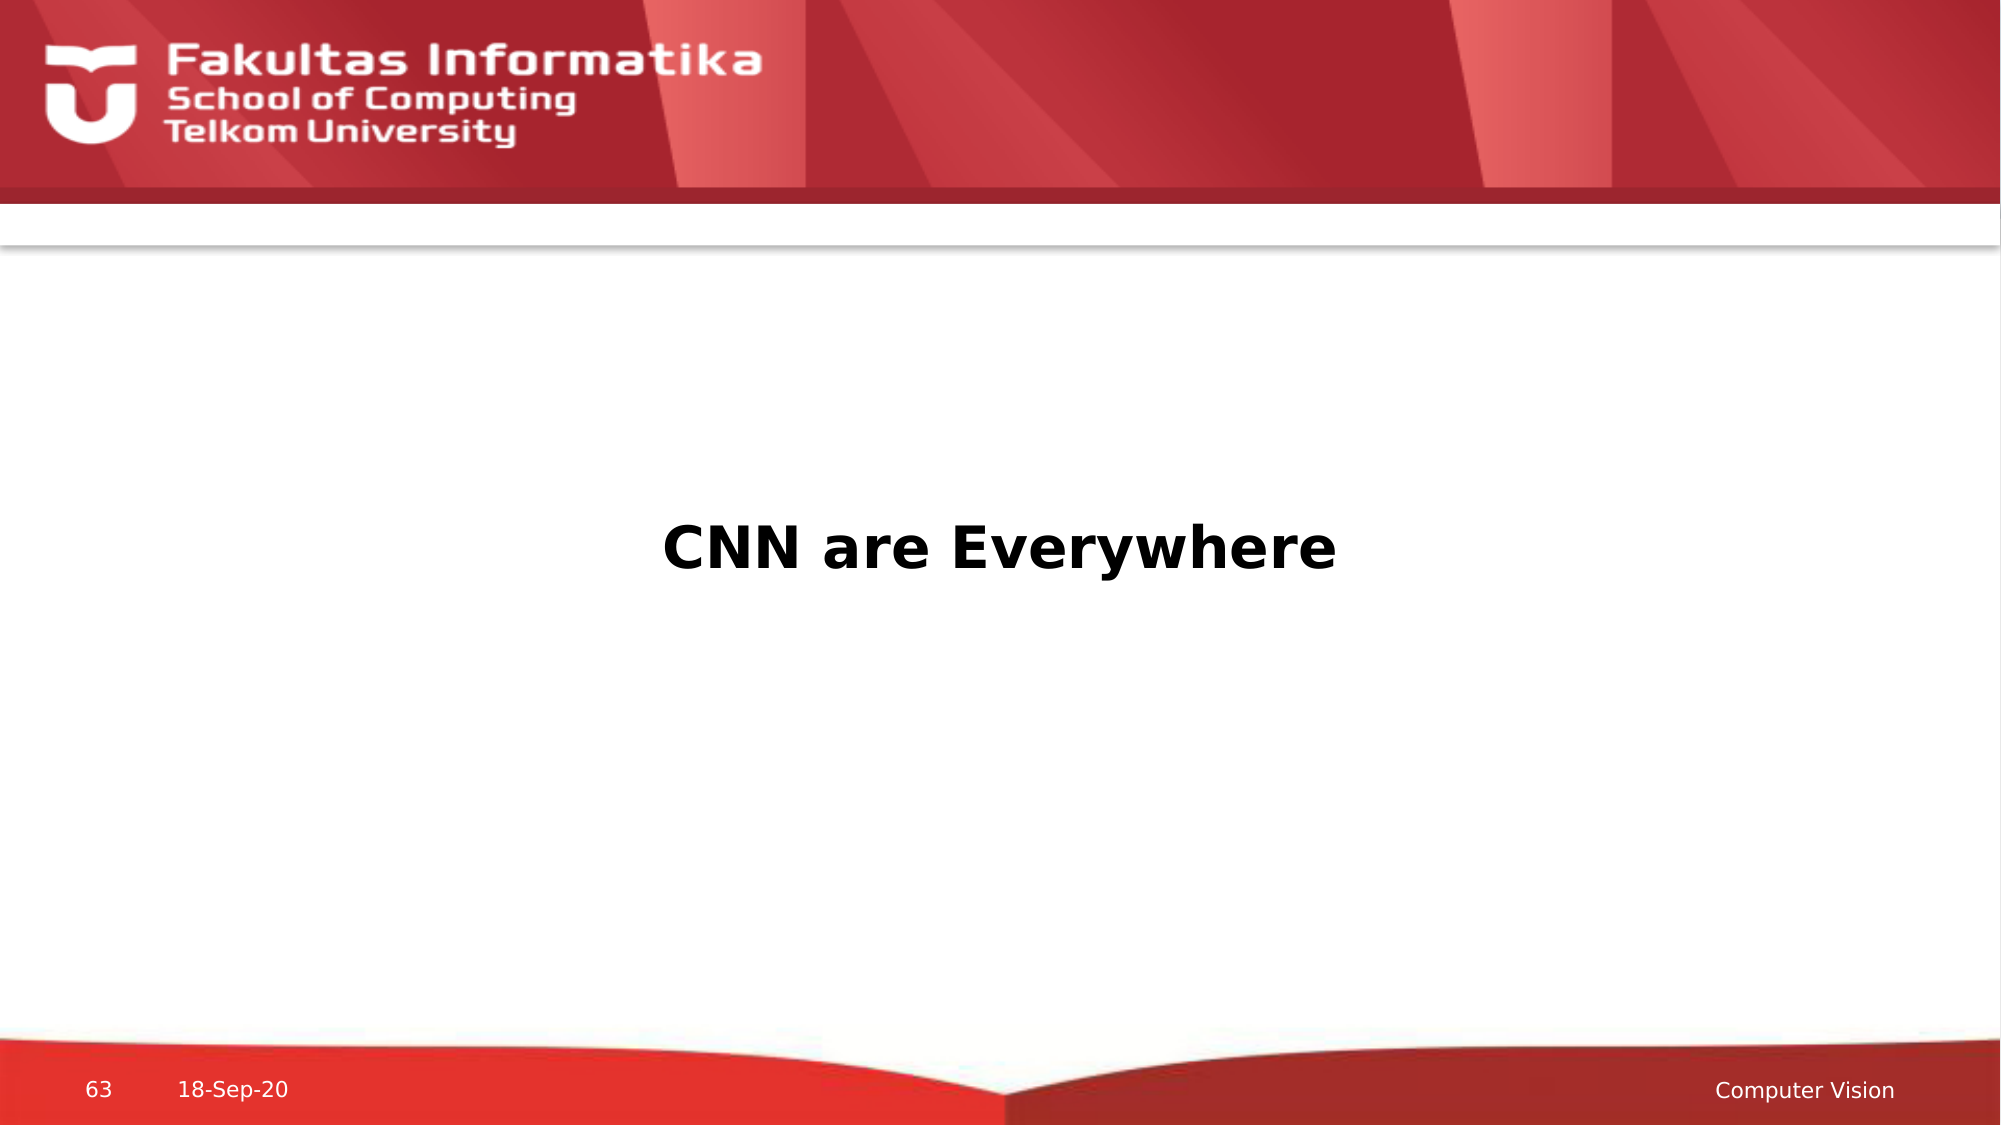

CNN are Everywhere
Computer Vision
63
18-Sep-20